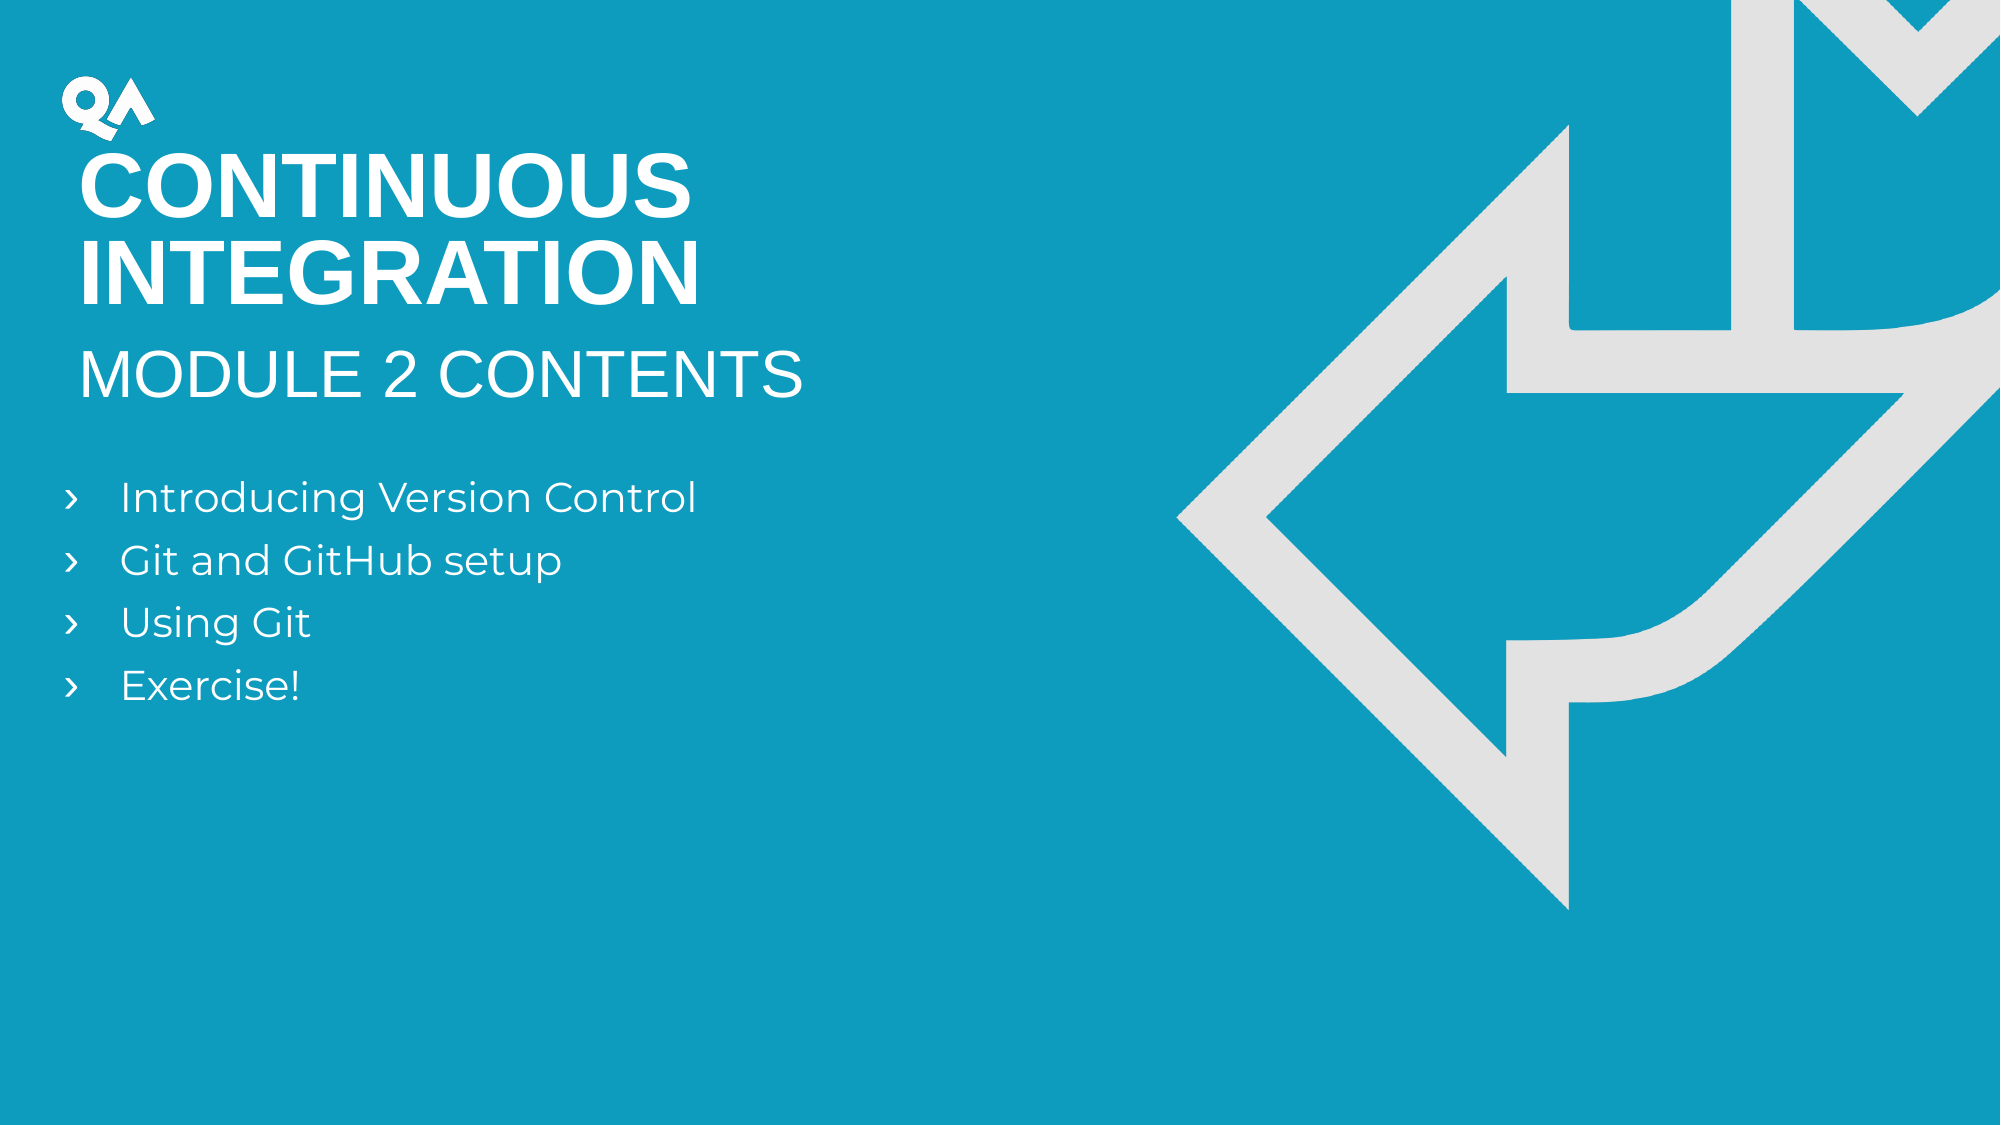

# Continuous Integration Module 2 contents
Introducing Version Control
Git and GitHub setup
Using Git
Exercise!